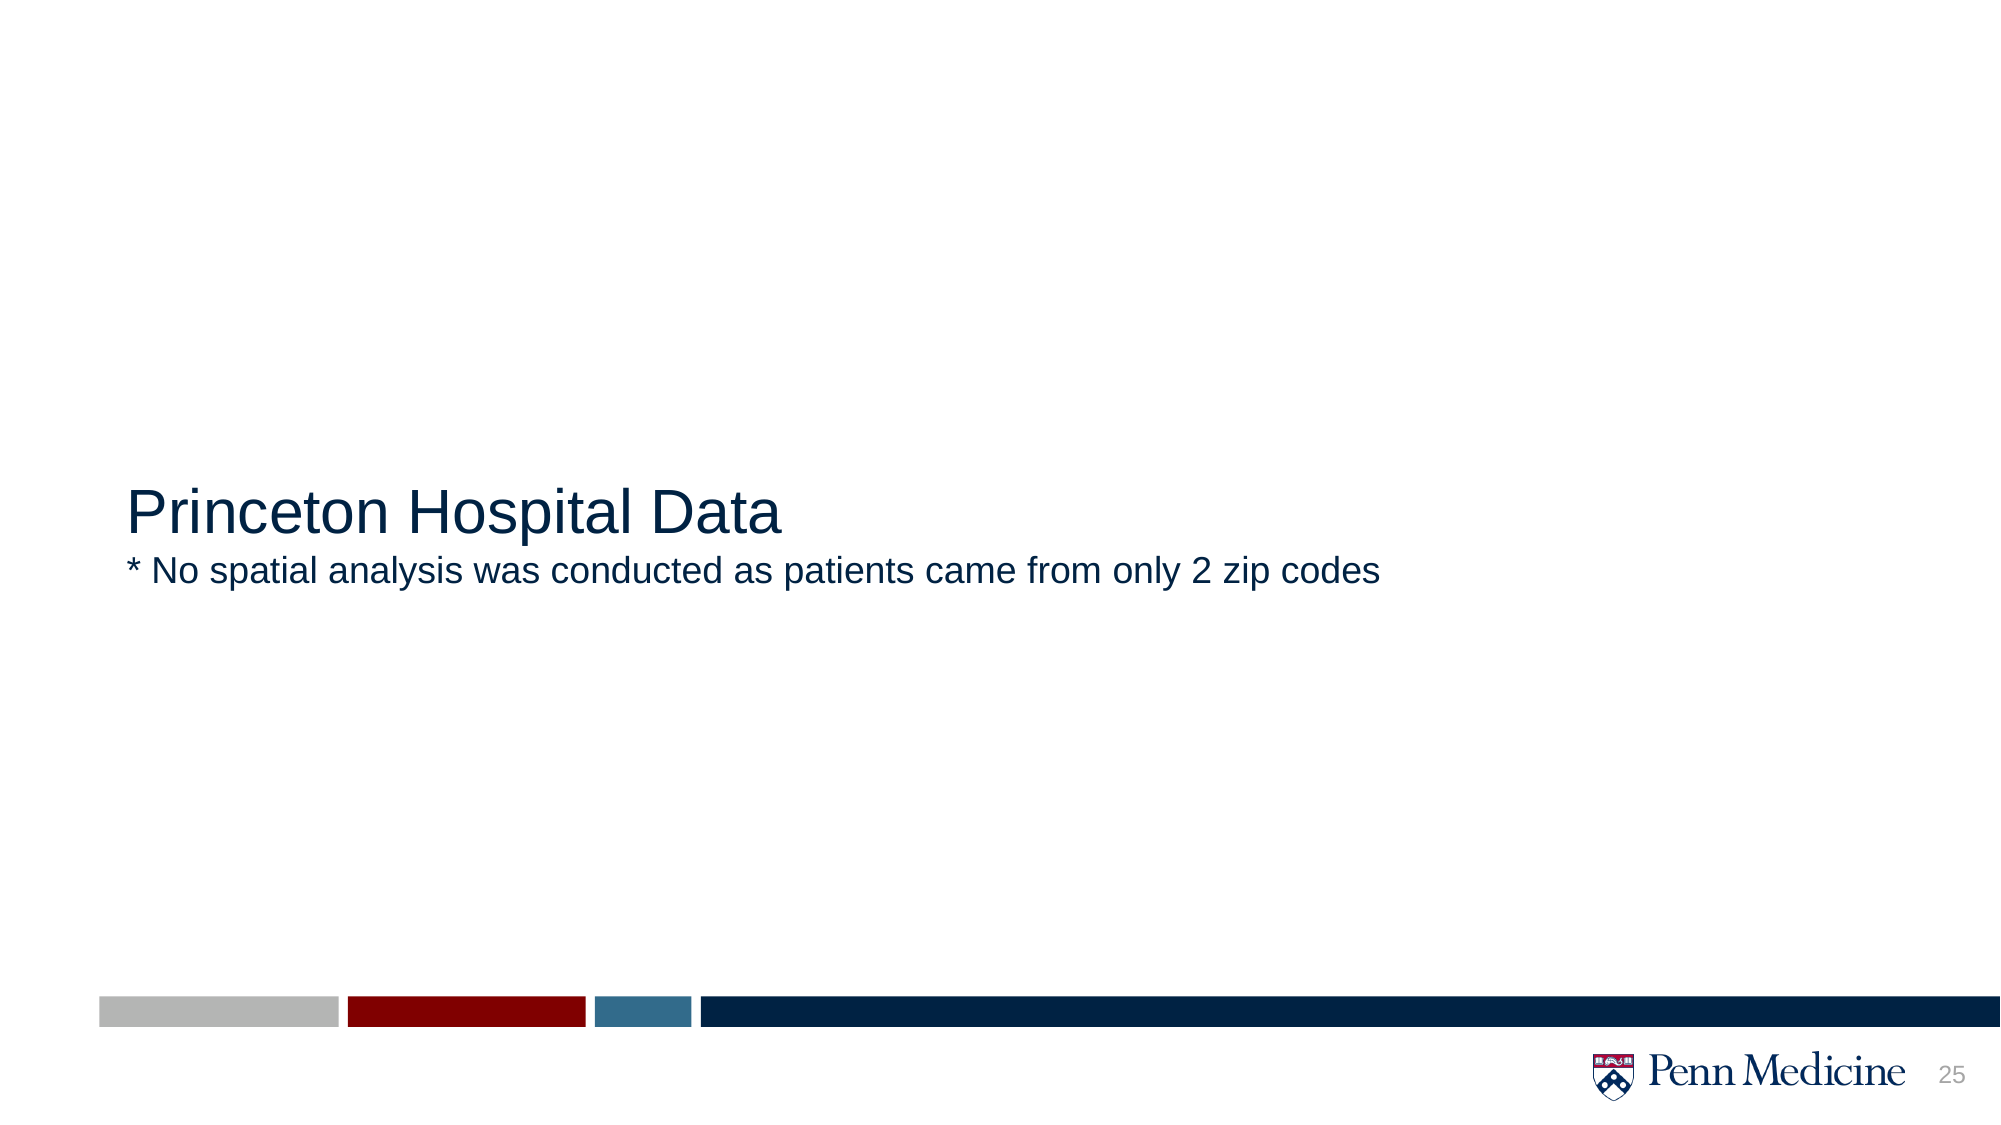

# Princeton Hospital Data * No spatial analysis was conducted as patients came from only 2 zip codes